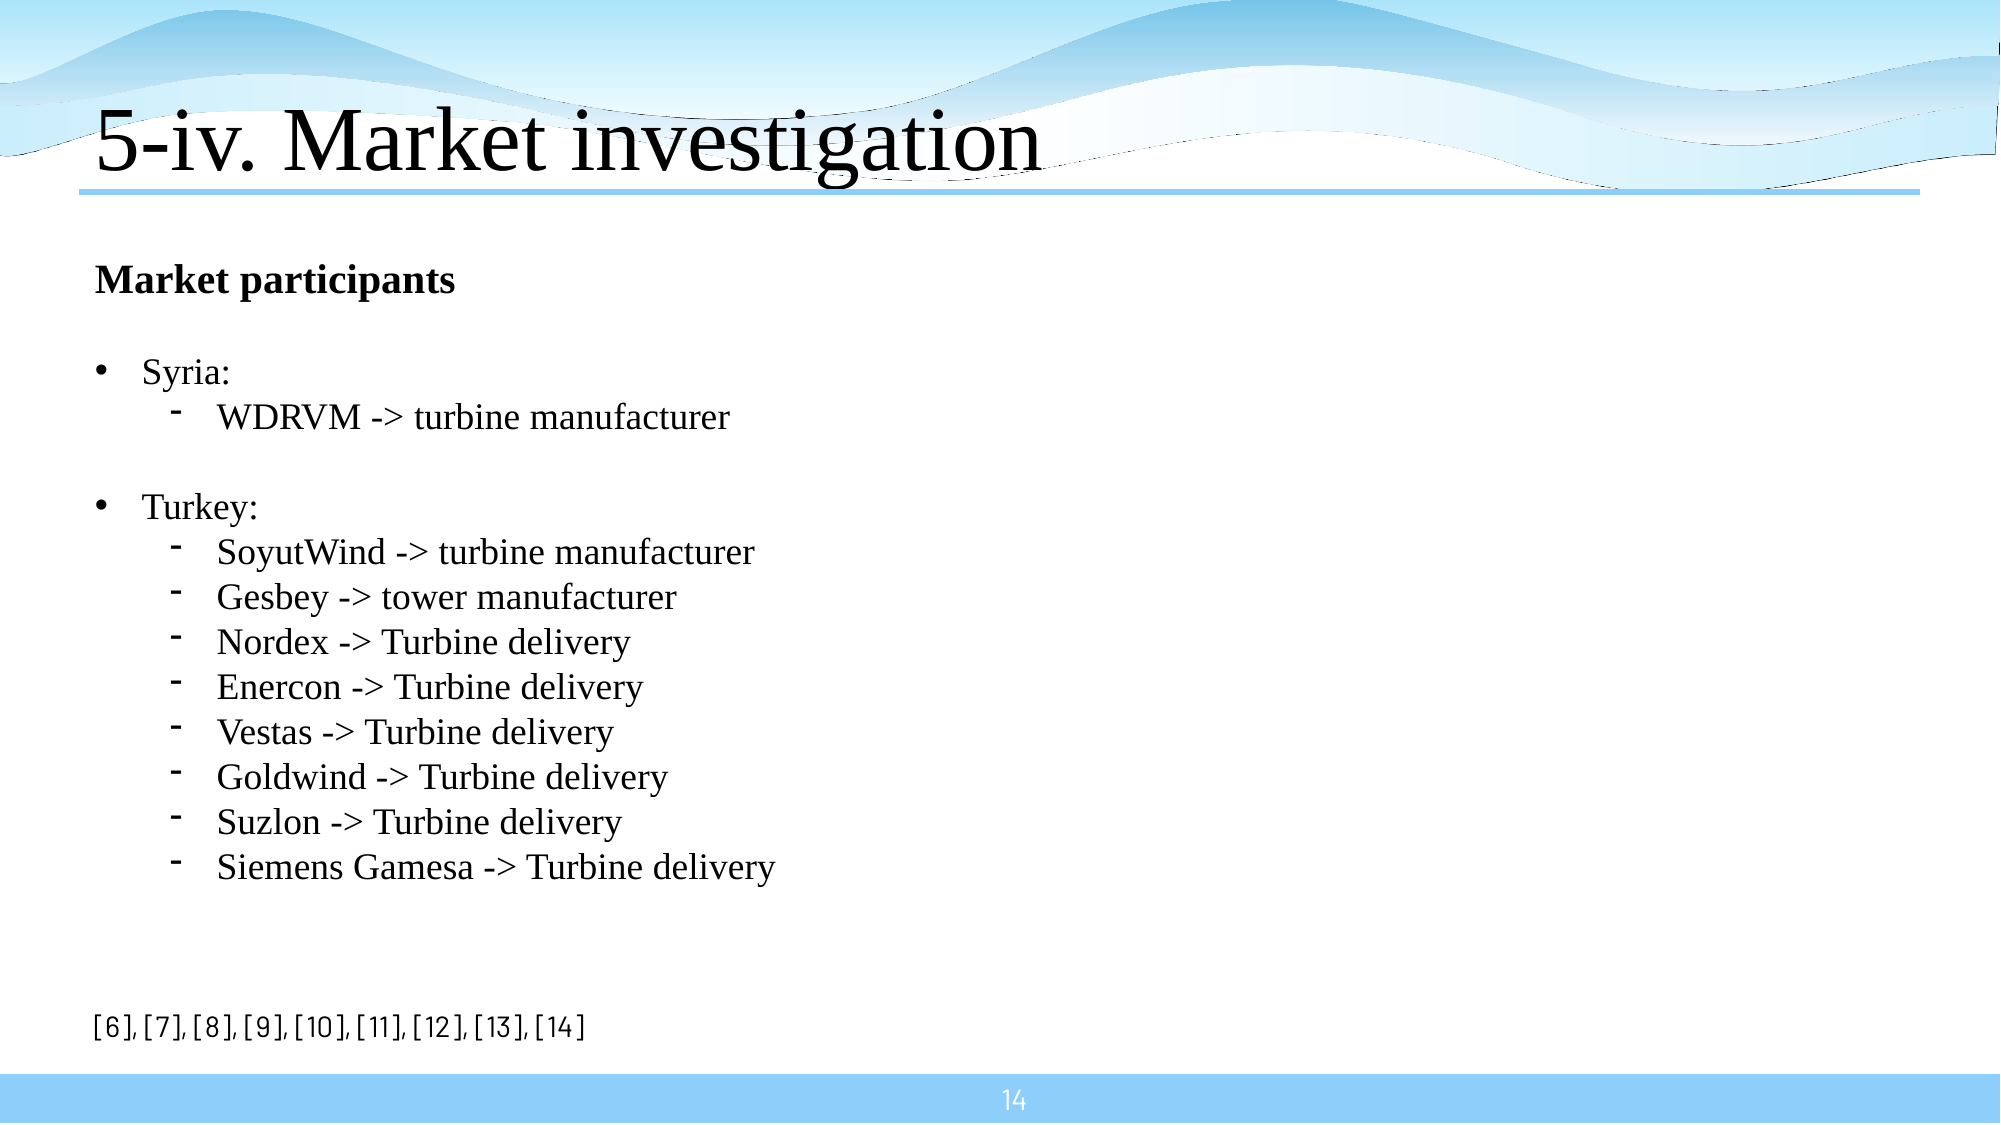

# 5-iv. Market investigation

Market participants

Syria:
WDRVM -> turbine manufacturer

Turkey:
SoyutWind -> turbine manufacturer
Gesbey -> tower manufacturer
Nordex -> Turbine delivery
Enercon -> Turbine delivery
Vestas -> Turbine delivery
Goldwind -> Turbine delivery
Suzlon -> Turbine delivery
Siemens Gamesa -> Turbine delivery

[6], [7], [8], [9], [10], [11], [12], [13], [14]
14